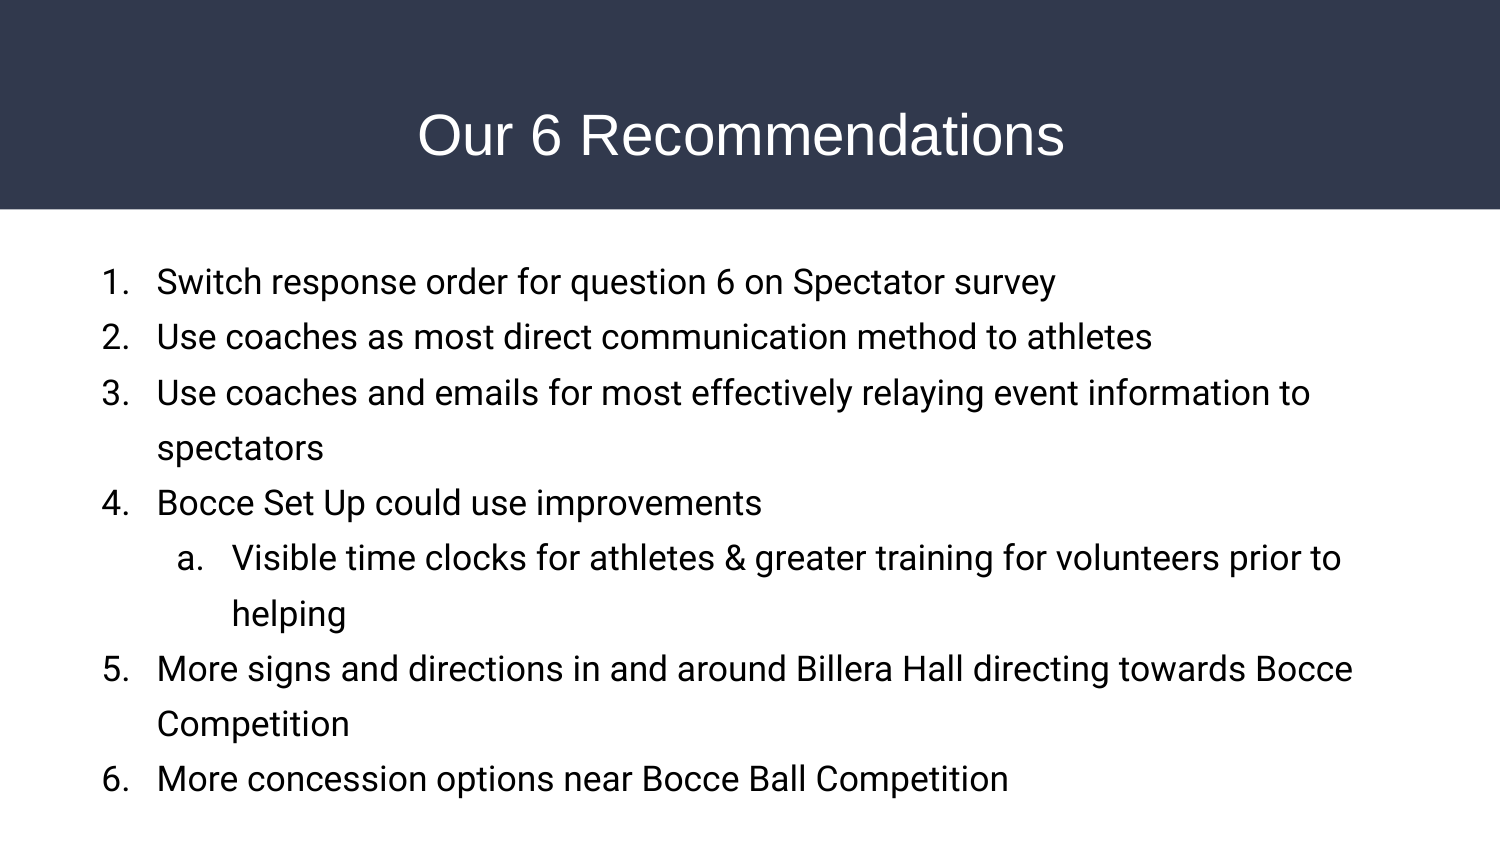

# Our 6 Recommendations
Switch response order for question 6 on Spectator survey
Use coaches as most direct communication method to athletes
Use coaches and emails for most effectively relaying event information to spectators
Bocce Set Up could use improvements
Visible time clocks for athletes & greater training for volunteers prior to helping
More signs and directions in and around Billera Hall directing towards Bocce Competition
More concession options near Bocce Ball Competition